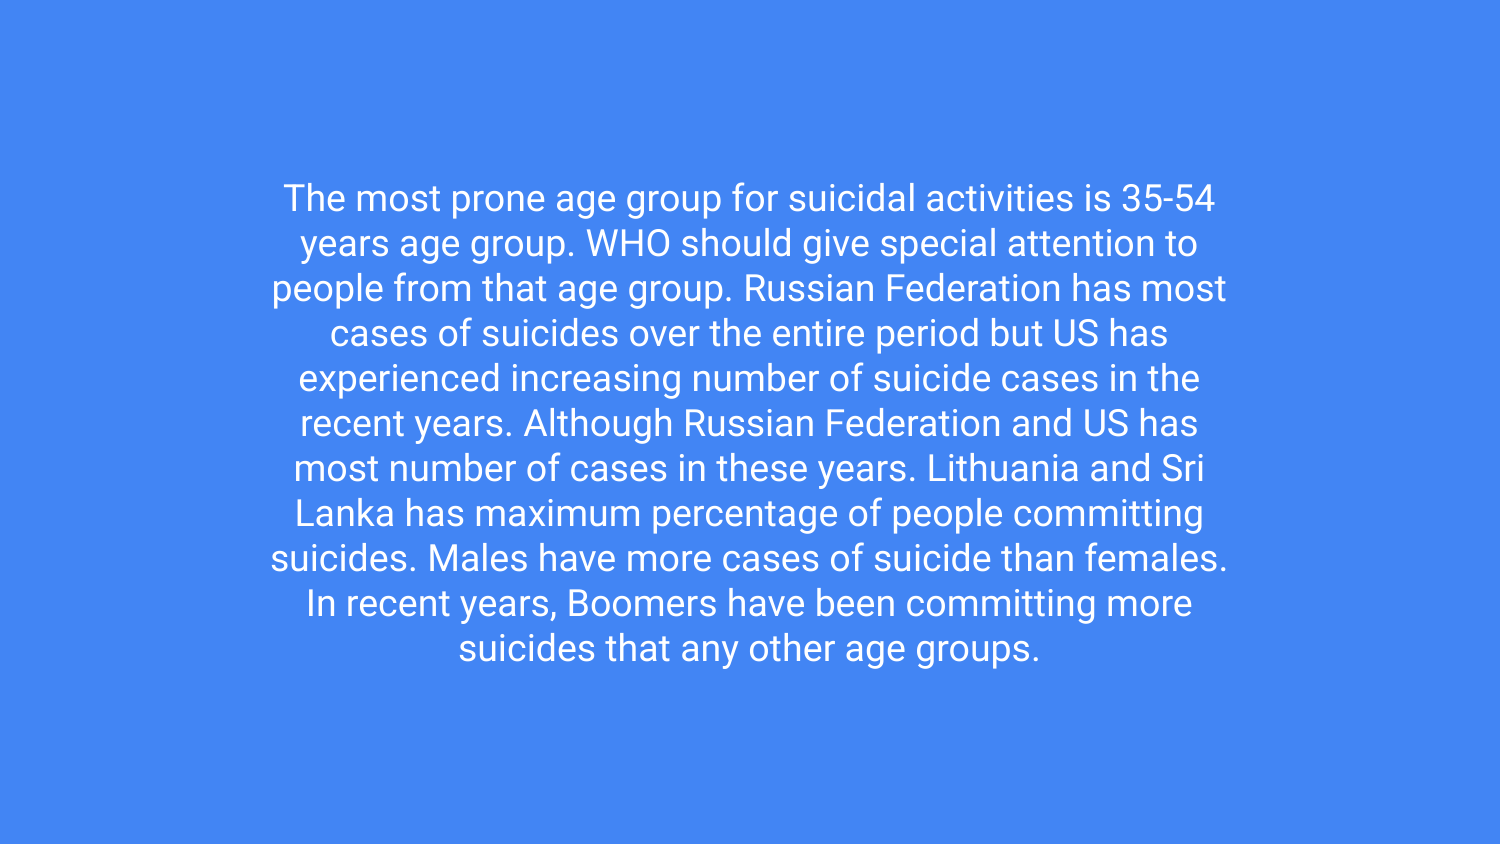

# The most prone age group for suicidal activities is 35-54 years age group. WHO should give special attention to people from that age group. Russian Federation has most cases of suicides over the entire period but US has experienced increasing number of suicide cases in the recent years. Although Russian Federation and US has most number of cases in these years. Lithuania and Sri Lanka has maximum percentage of people committing suicides. Males have more cases of suicide than females. In recent years, Boomers have been committing more suicides that any other age groups.